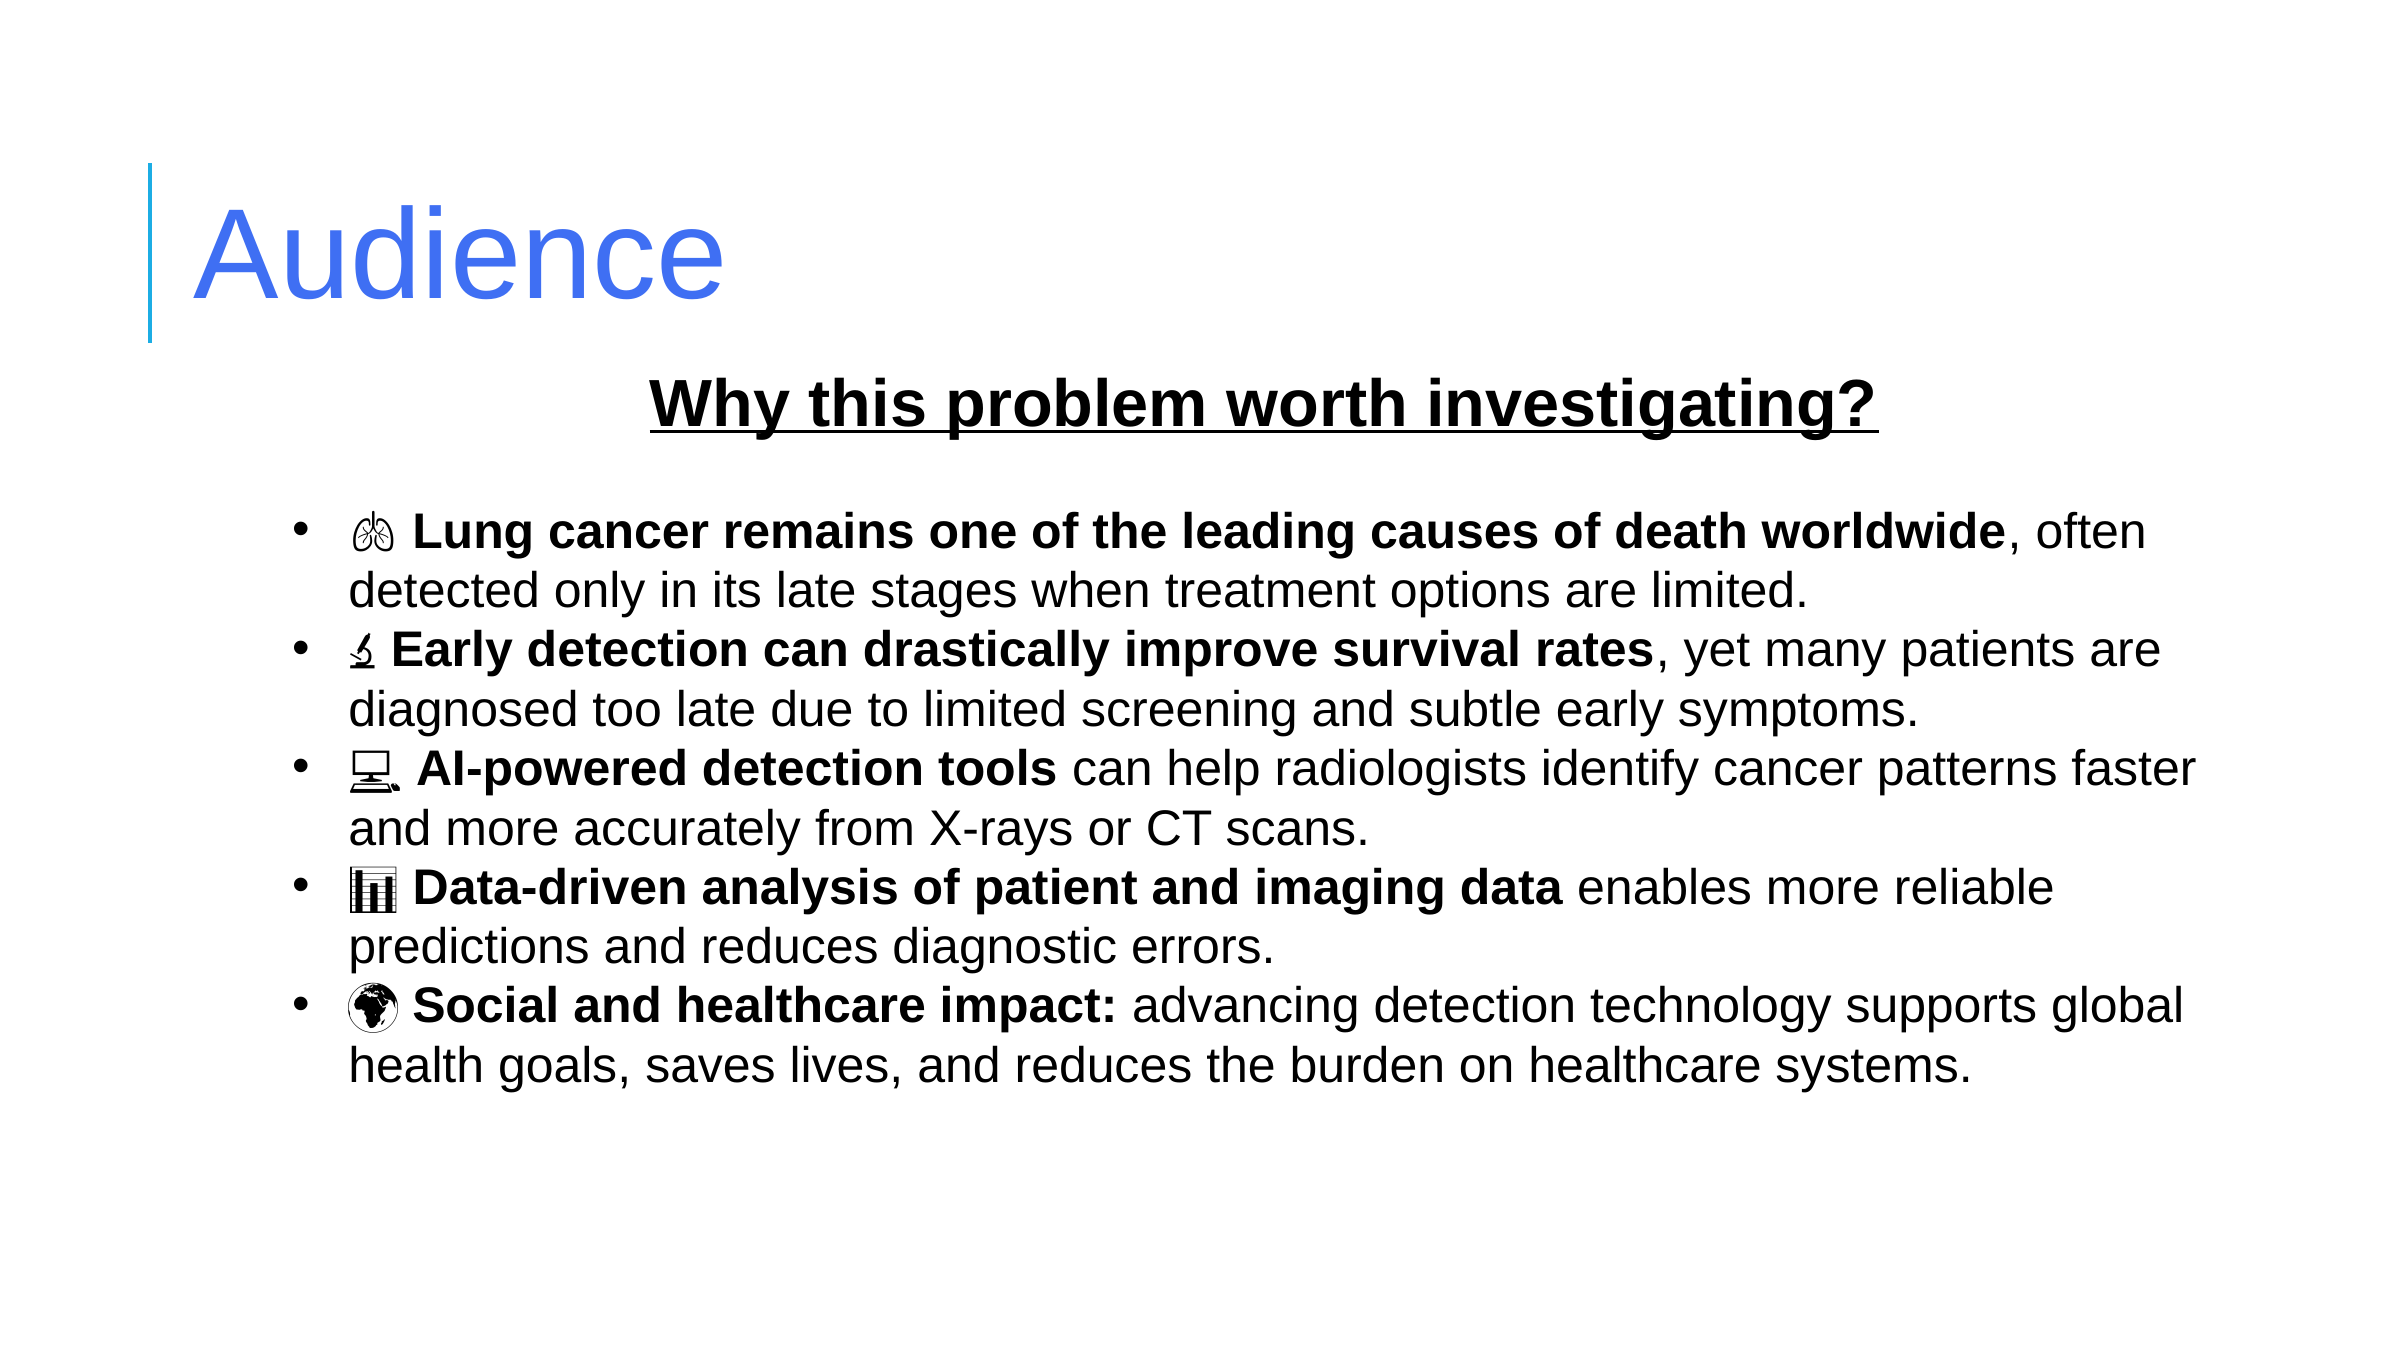

Audience
Why this problem worth investigating?

🫁 Lung cancer remains one of the leading causes of death worldwide, often detected only in its late stages when treatment options are limited.
🔬 Early detection can drastically improve survival rates, yet many patients are diagnosed too late due to limited screening and subtle early symptoms.
💻 AI-powered detection tools can help radiologists identify cancer patterns faster and more accurately from X-rays or CT scans.
📊 Data-driven analysis of patient and imaging data enables more reliable predictions and reduces diagnostic errors.
🌍 Social and healthcare impact: advancing detection technology supports global health goals, saves lives, and reduces the burden on healthcare systems.